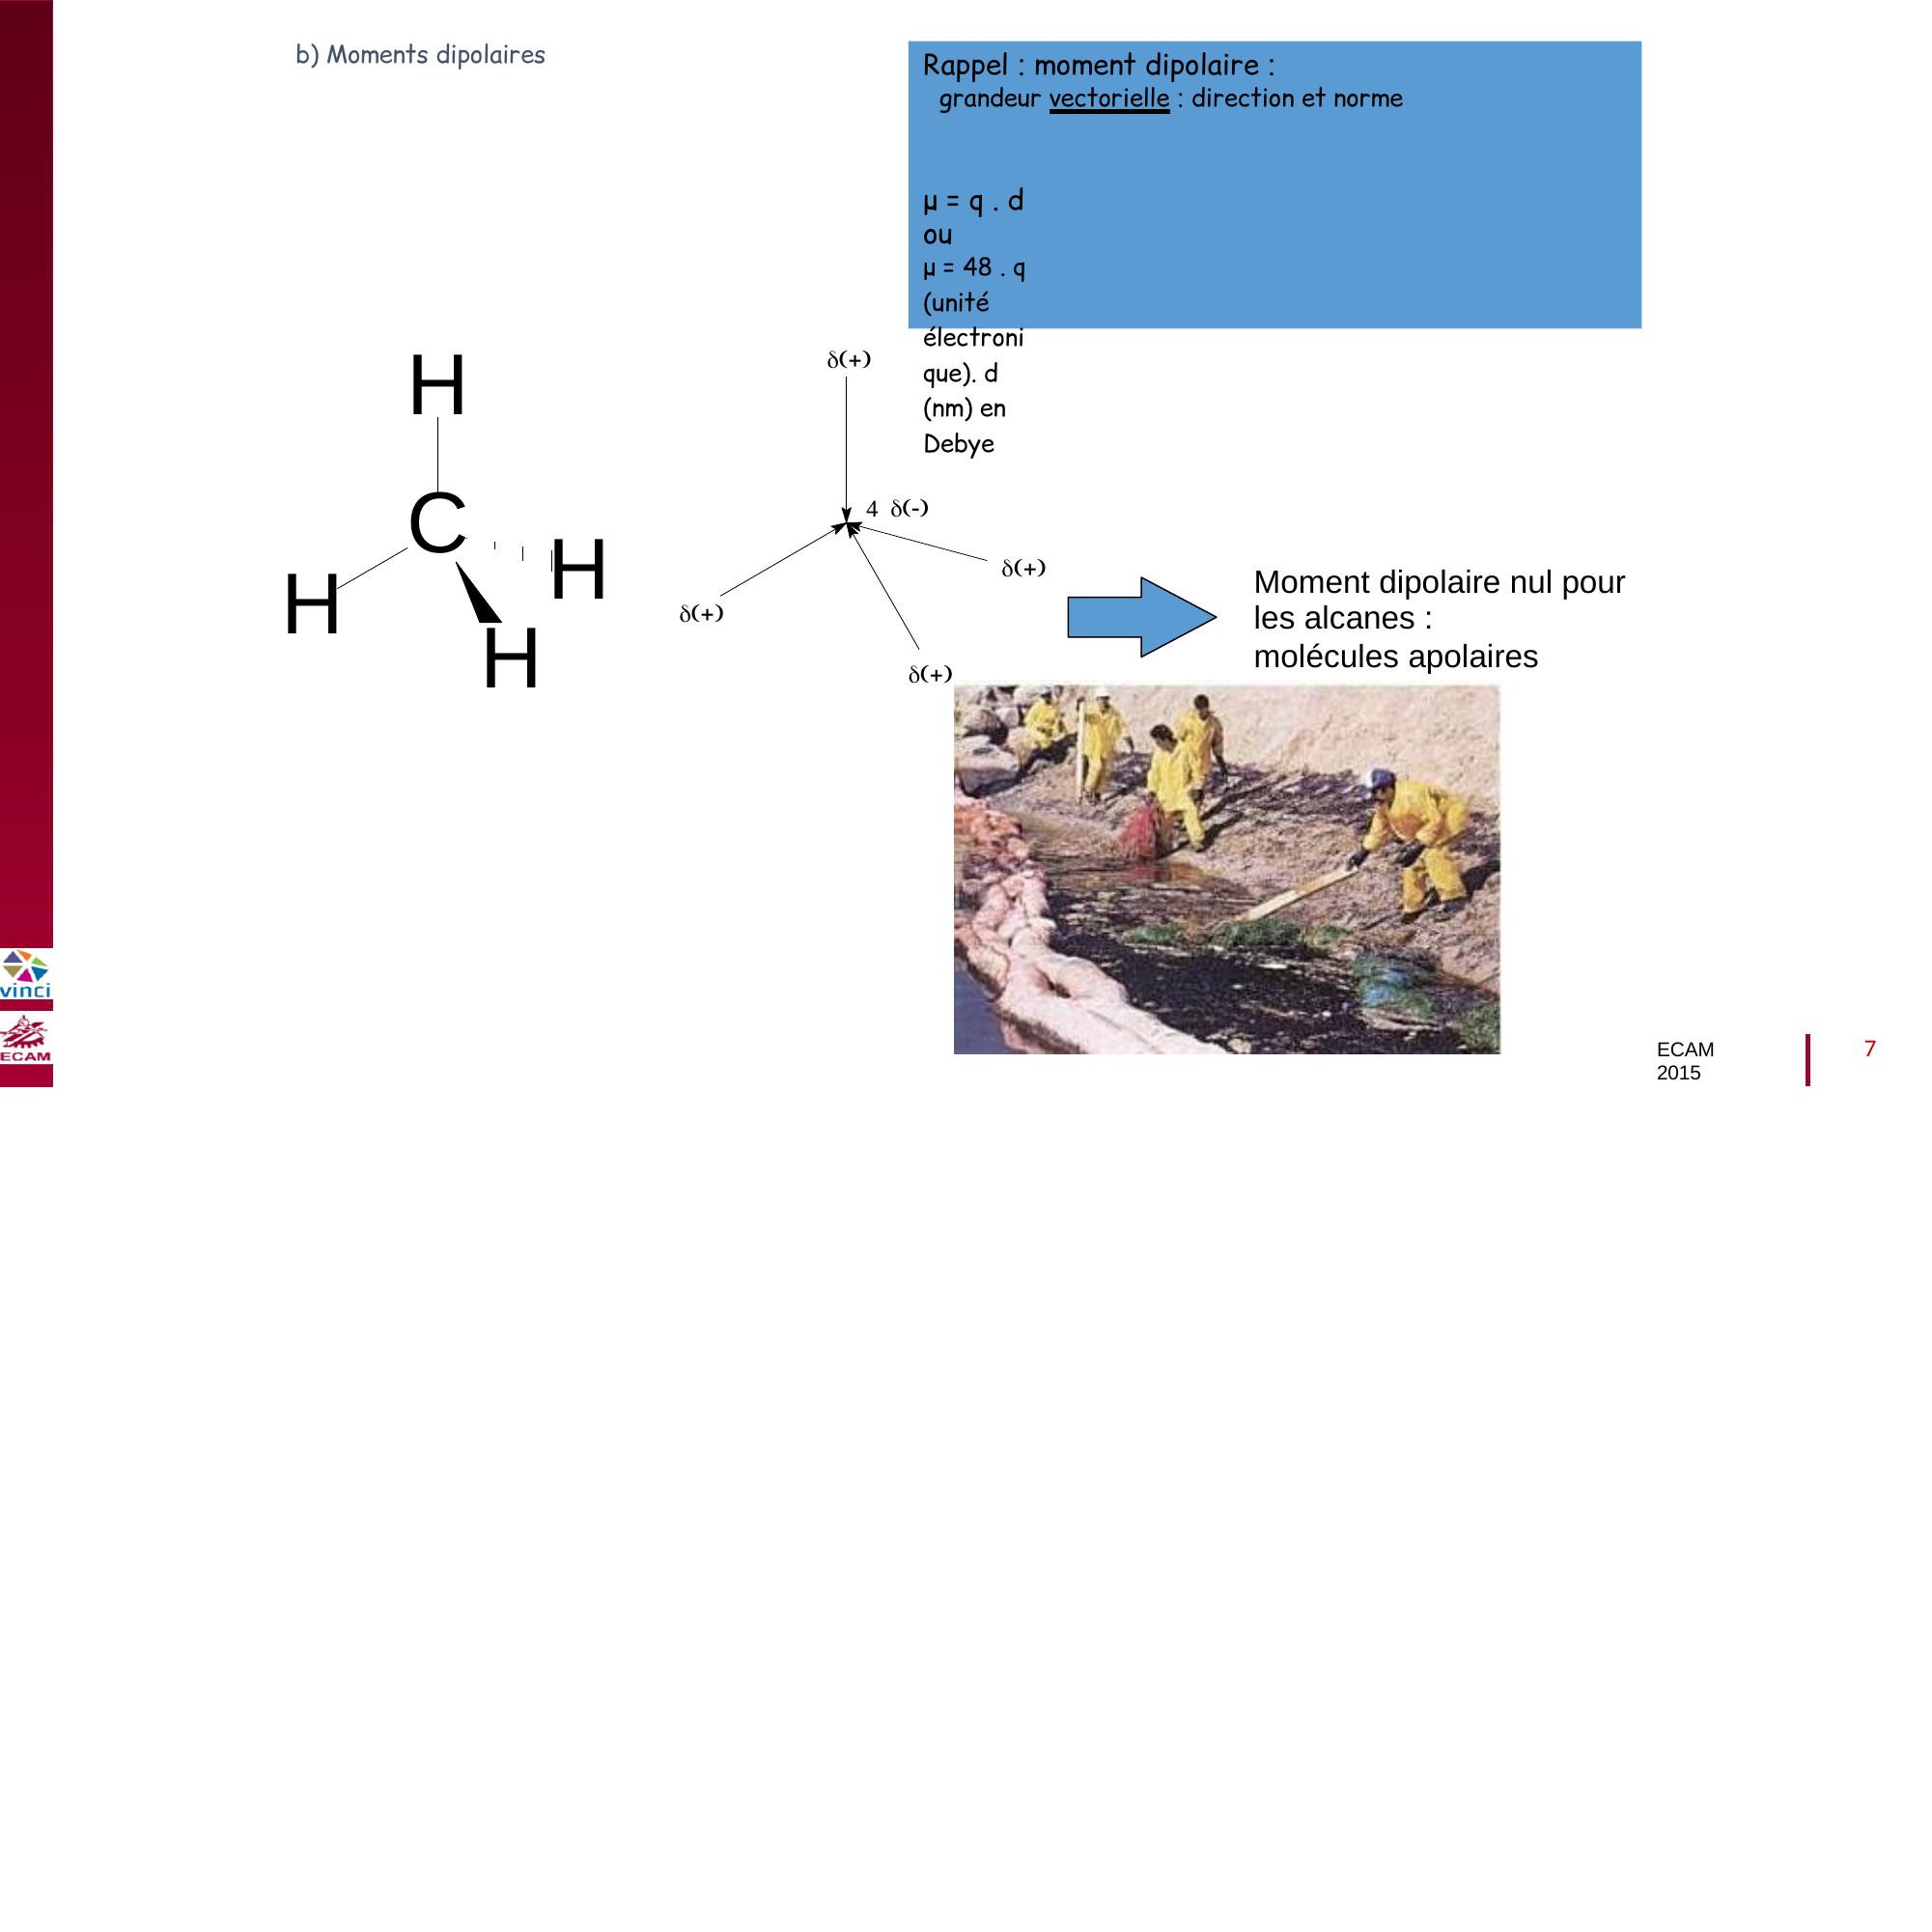

b) Moments dipolaires

Rappel : moment dipolaire :
grandeur vectorielle : direction et norme
μ = q . d ou
μ = 48 . q (unité électronique). d (nm) en Debye
B2040-Chimie du vivant et environnement
H
C
δ(+)

4 δ(−)

H

δ(+)
H

Moment dipolaire nul pour
les alcanes :
molécules apolaires

δ(+)
H
δ(+)

7
ECAM 2015